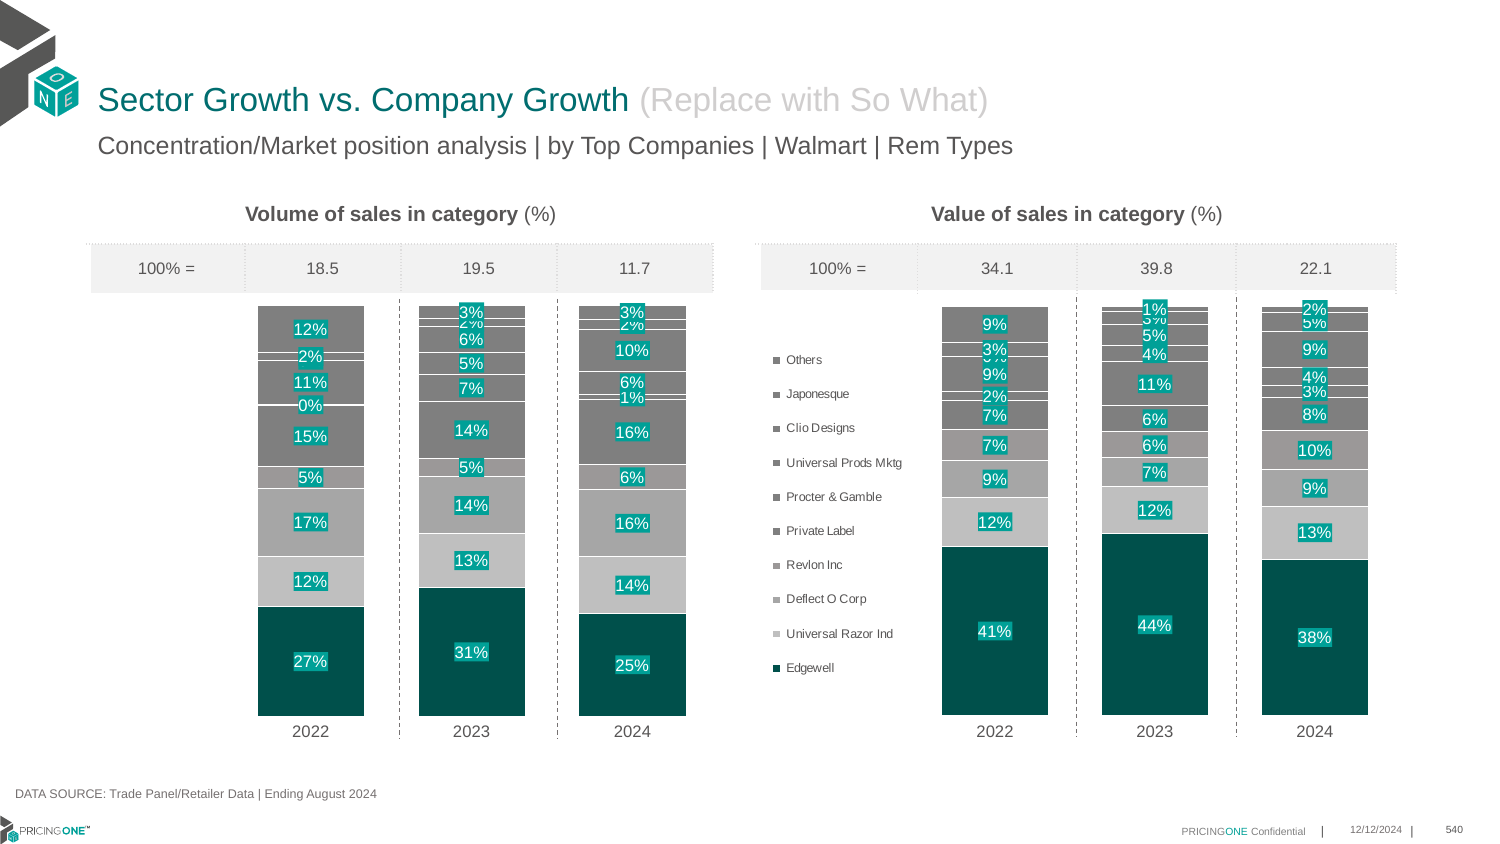

# Sector Growth vs. Company Growth (Replace with So What)
Concentration/Market position analysis | by Top Companies | Walmart | Rem Types
| Volume of sales in category (%) |  |  |  |
| --- | --- | --- | --- |
| 100% = | 18.5 | 19.5 | 11.7 |
| Value of sales in category (%) |  |  |  |
| --- | --- | --- | --- |
| 100% = | 34.1 | 39.8 | 22.1 |

### Chart

| Category | Edgewell | Universal Razor Ind | Deflect O Corp | Revlon Inc | Private Label | Procter & Gamble | Universal Prods Mktg | Clio Designs | Japonesque | Others |
|---|---|---|---|---|---|---|---|---|---|---|
| 2022 | 0.2662321075435293 | 0.12383716831867785 | 0.1650729655866467 | 0.051992521580962736 | 0.14993161421952123 | 0.0023067951459577025 | 0.10691760257894142 | 1.0828244870362629e-07 | 0.018399732672290642 | 0.11530938407102377 |
| 2023 | 0.3137741485939811 | 0.13014557120566037 | 0.13842903589874525 | 0.04611827749041852 | 0.13748179961952386 | 0.06671304081332297 | 0.05372204905806837 | 0.06323107707327714 | 0.018682266264081832 | 0.03170273398292058 |
| 2024 | 0.2510782262744183 | 0.13660624773830504 | 0.16431418984747878 | 0.061392197714430094 | 0.15748317513066976 | 0.012923640895299314 | 0.05547549660933114 | 0.10269776046696373 | 0.023786200502337176 | 0.034242864820766696 |

### Chart

| Category | Edgewell | Universal Razor Ind | Deflect O Corp | Revlon Inc | Private Label | Procter & Gamble | Universal Prods Mktg | Clio Designs | Japonesque | Others |
|---|---|---|---|---|---|---|---|---|---|---|
| 2022 | 0.41370371290589525 | 0.11934686529492983 | 0.09012082968018265 | 0.07429734984305467 | 0.07226133240450232 | 0.021452398562734006 | 0.08535937919897466 | 1.4649715344311088e-07 | 0.03469210810458584 | 0.08876587750798731 |
| 2023 | 0.4437210836167553 | 0.11565668128135563 | 0.07016486588270134 | 0.06419753930857781 | 0.06252532289584087 | 0.1078683945716563 | 0.03858693815359224 | 0.05138598973444505 | 0.03306018470273787 | 0.01283299985233759 |
| 2024 | 0.3820271451532554 | 0.12895285387789454 | 0.08898182538575053 | 0.09691112174757407 | 0.07997789178234423 | 0.029159538870769143 | 0.04300754184672937 | 0.08943321731233772 | 0.045722671741319935 | 0.01582619228202501 |
DATA SOURCE: Trade Panel/Retailer Data | Ending August 2024

12/12/2024
540